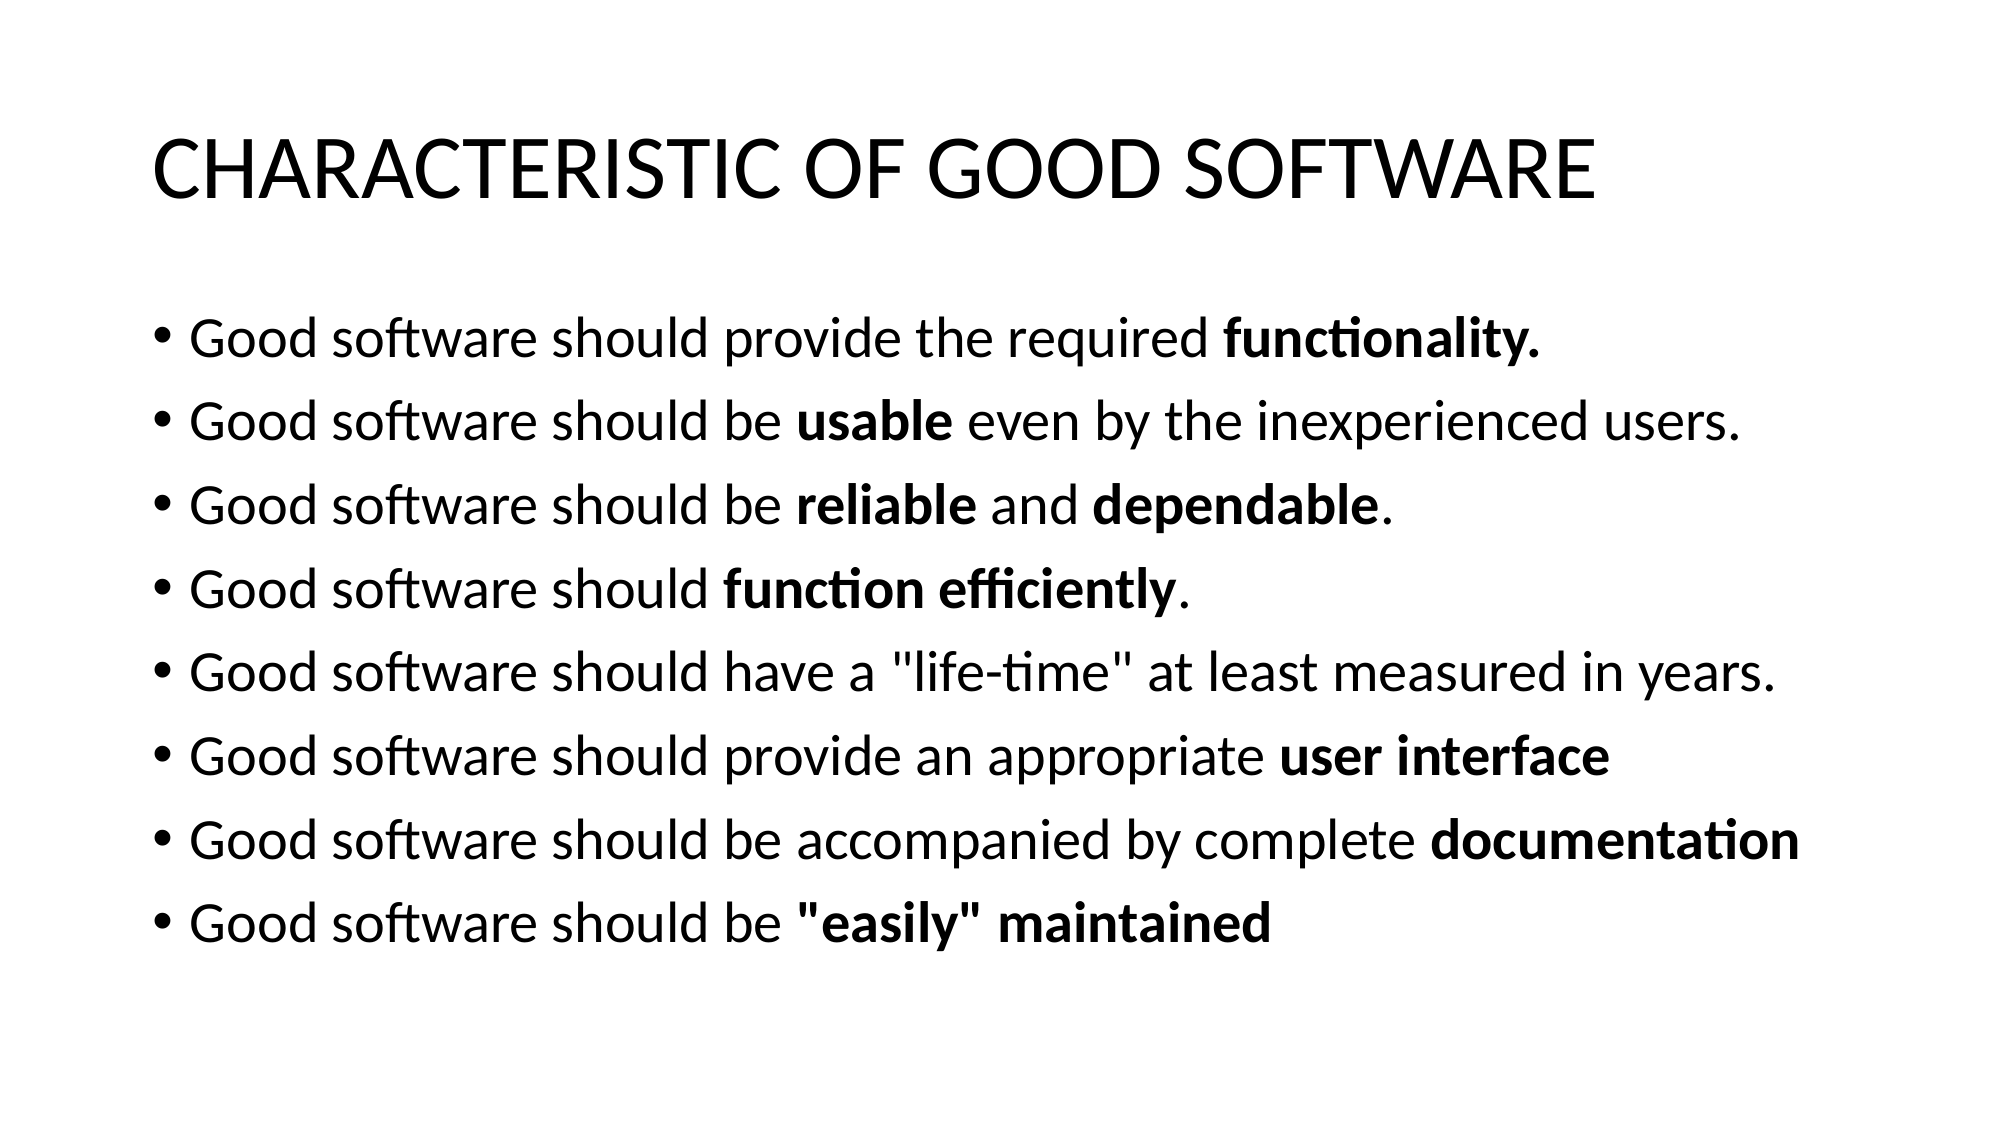

# CHARACTERISTIC OF GOOD SOFTWARE
Good software should provide the required functionality.
Good software should be usable even by the inexperienced users.
Good software should be reliable and dependable.
Good software should function efficiently.
Good software should have a "life-time" at least measured in years.
Good software should provide an appropriate user interface
Good software should be accompanied by complete documentation
Good software should be "easily" maintained